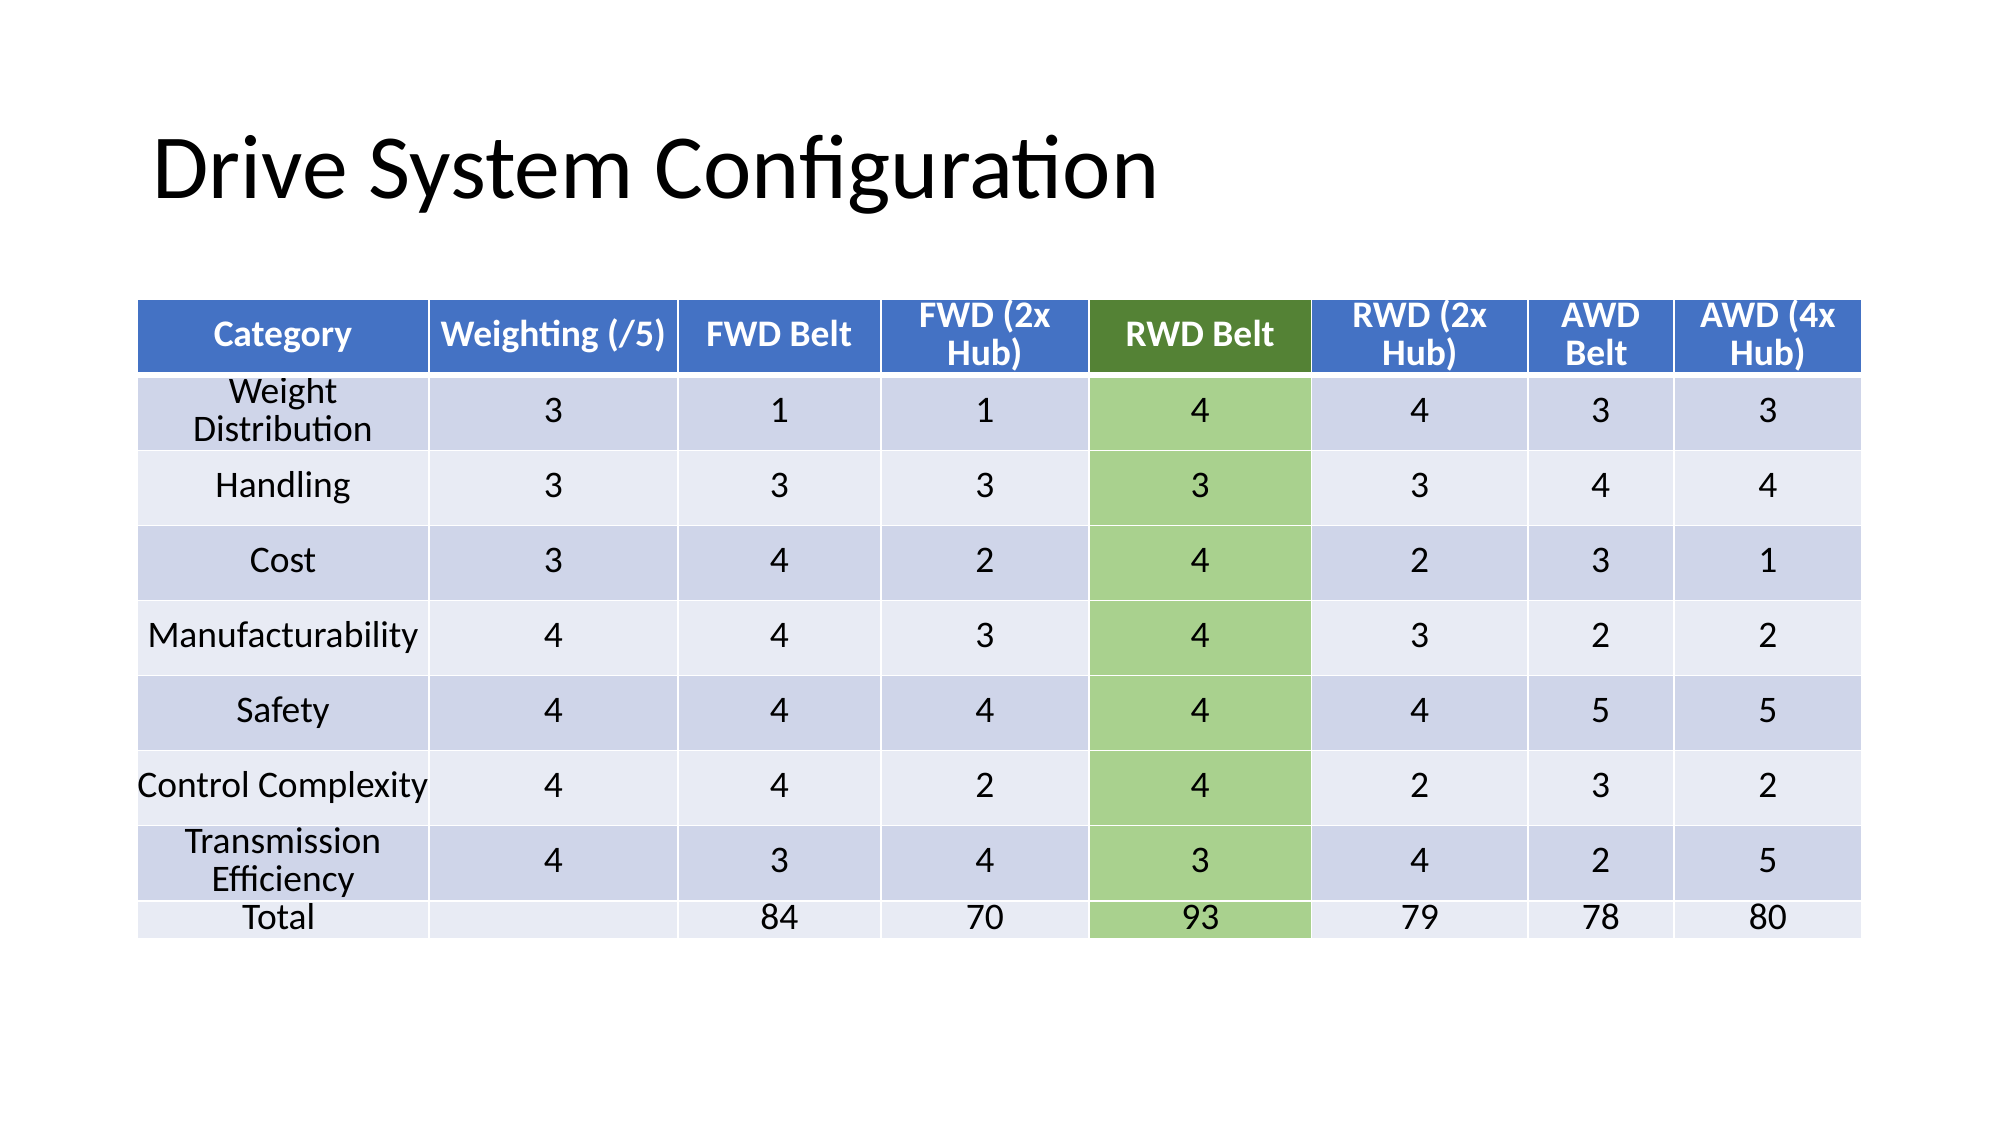

# Drive System Configuration
| Category | Weighting (/5) | FWD Belt | FWD (2x Hub) | RWD Belt | RWD (2x Hub) | AWD Belt | AWD (4x Hub) |
| --- | --- | --- | --- | --- | --- | --- | --- |
| Weight Distribution | 3 | 1 | 1 | 4 | 4 | 3 | 3 |
| Handling | 3 | 3 | 3 | 3 | 3 | 4 | 4 |
| Cost | 3 | 4 | 2 | 4 | 2 | 3 | 1 |
| Manufacturability | 4 | 4 | 3 | 4 | 3 | 2 | 2 |
| Safety | 4 | 4 | 4 | 4 | 4 | 5 | 5 |
| Control Complexity | 4 | 4 | 2 | 4 | 2 | 3 | 2 |
| Transmission Efficiency | 4 | 3 | 4 | 3 | 4 | 2 | 5 |
| Total |  | 84 | 70 | 93 | 79 | 78 | 80 |